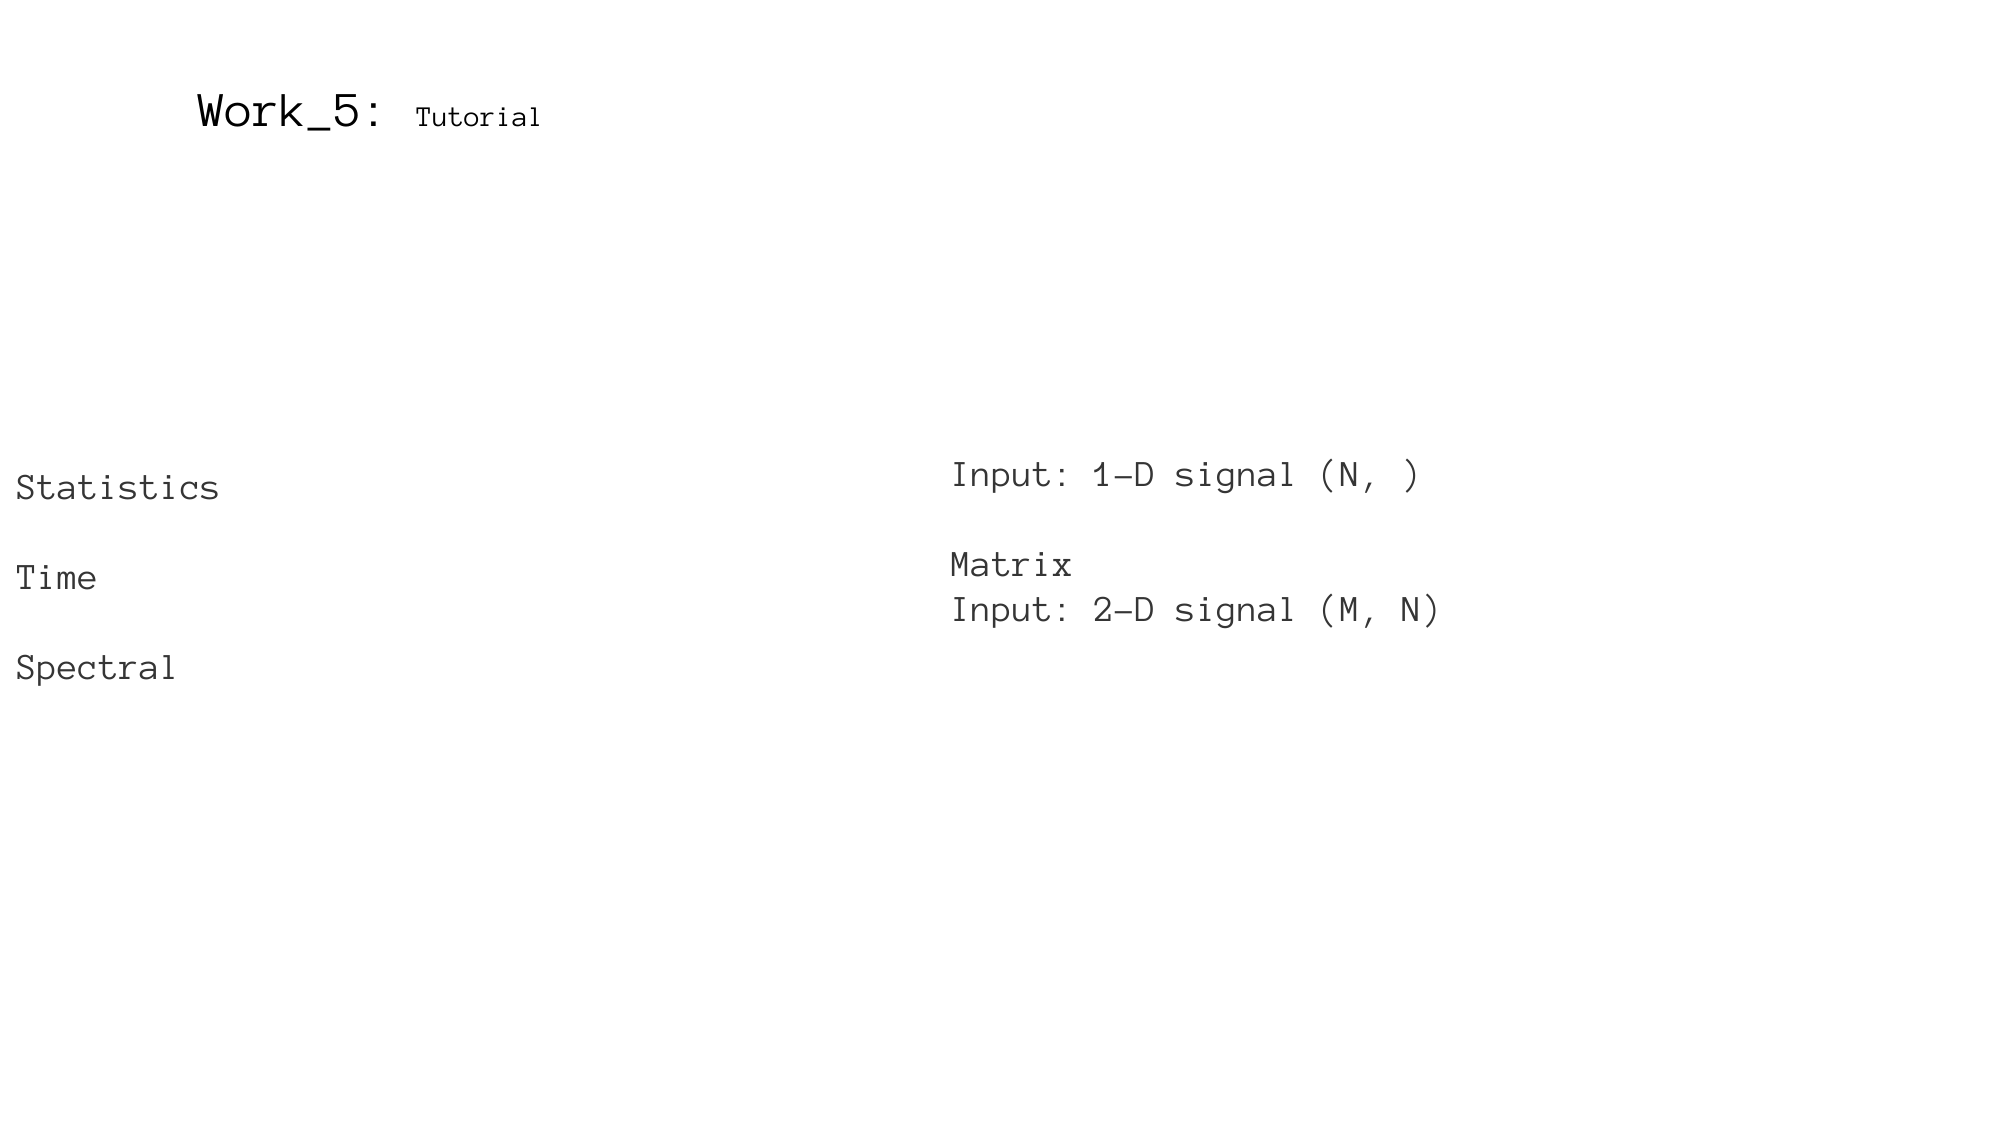

Work_5: Tutorial
Input: 1-D signal (N, )

Matrix
Input: 2-D signal (M, N)
Statistics

Time

Spectral